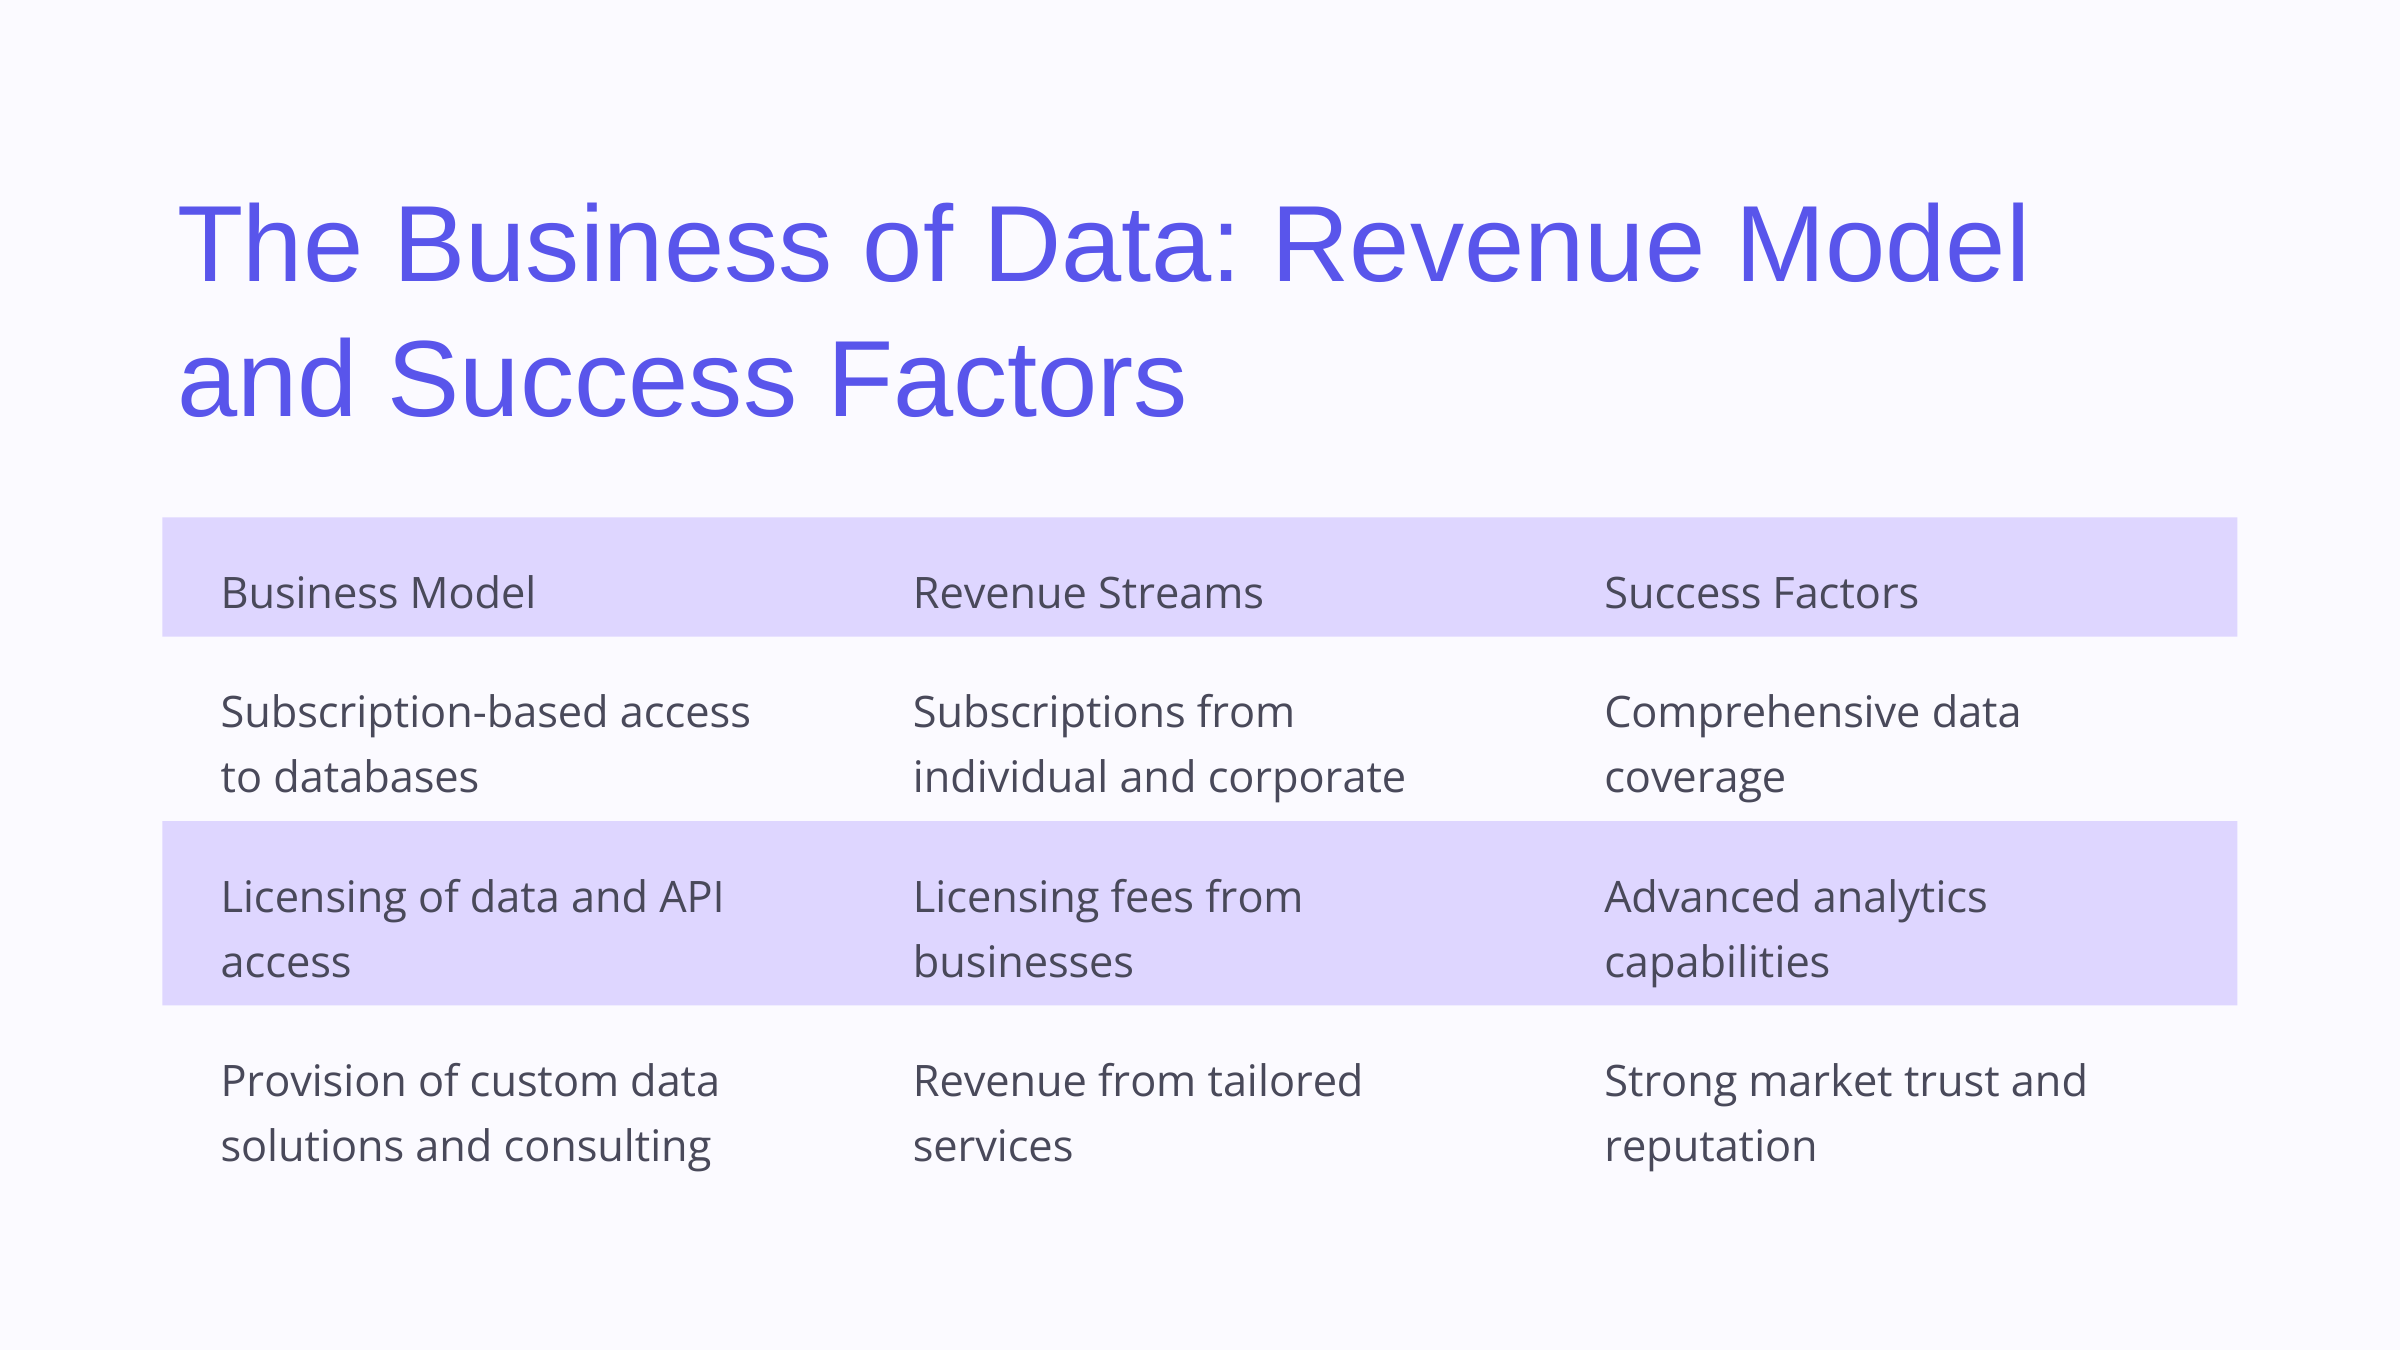

The Business of Data: Revenue Model and Success Factors

Business Model
Revenue Streams
Success Factors
Subscription-based access to databases
Subscriptions from individual and corporate users
Comprehensive data coverage

Licensing of data and API access
Licensing fees from businesses
Advanced analytics capabilities
Provision of custom data solutions and consulting
Revenue from tailored services
Strong market trust and reputation